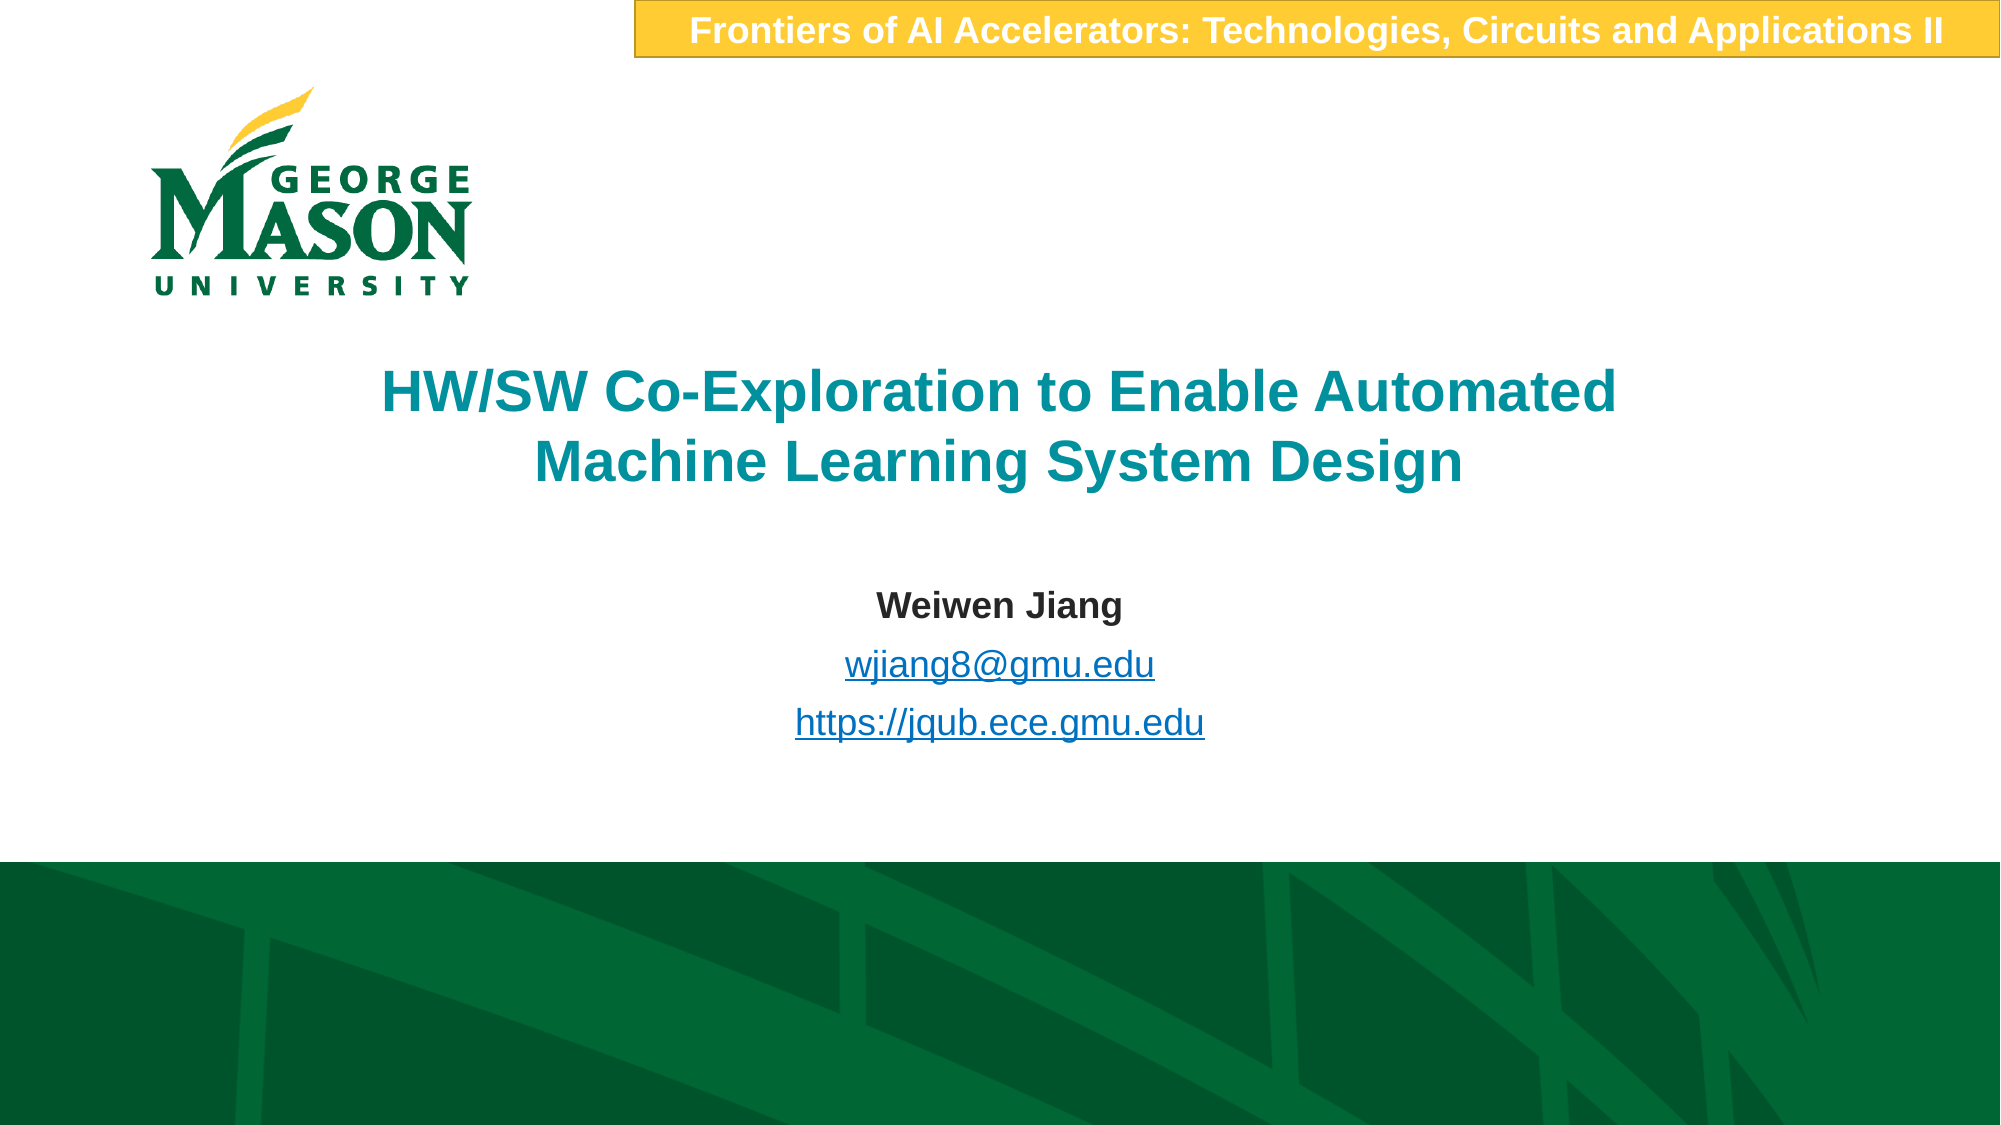

Frontiers of AI Accelerators: Technologies, Circuits and Applications II
HW/SW Co-Exploration to Enable Automated Machine Learning System Design
Weiwen Jiang
wjiang8@gmu.edu
https://jqub.ece.gmu.edu